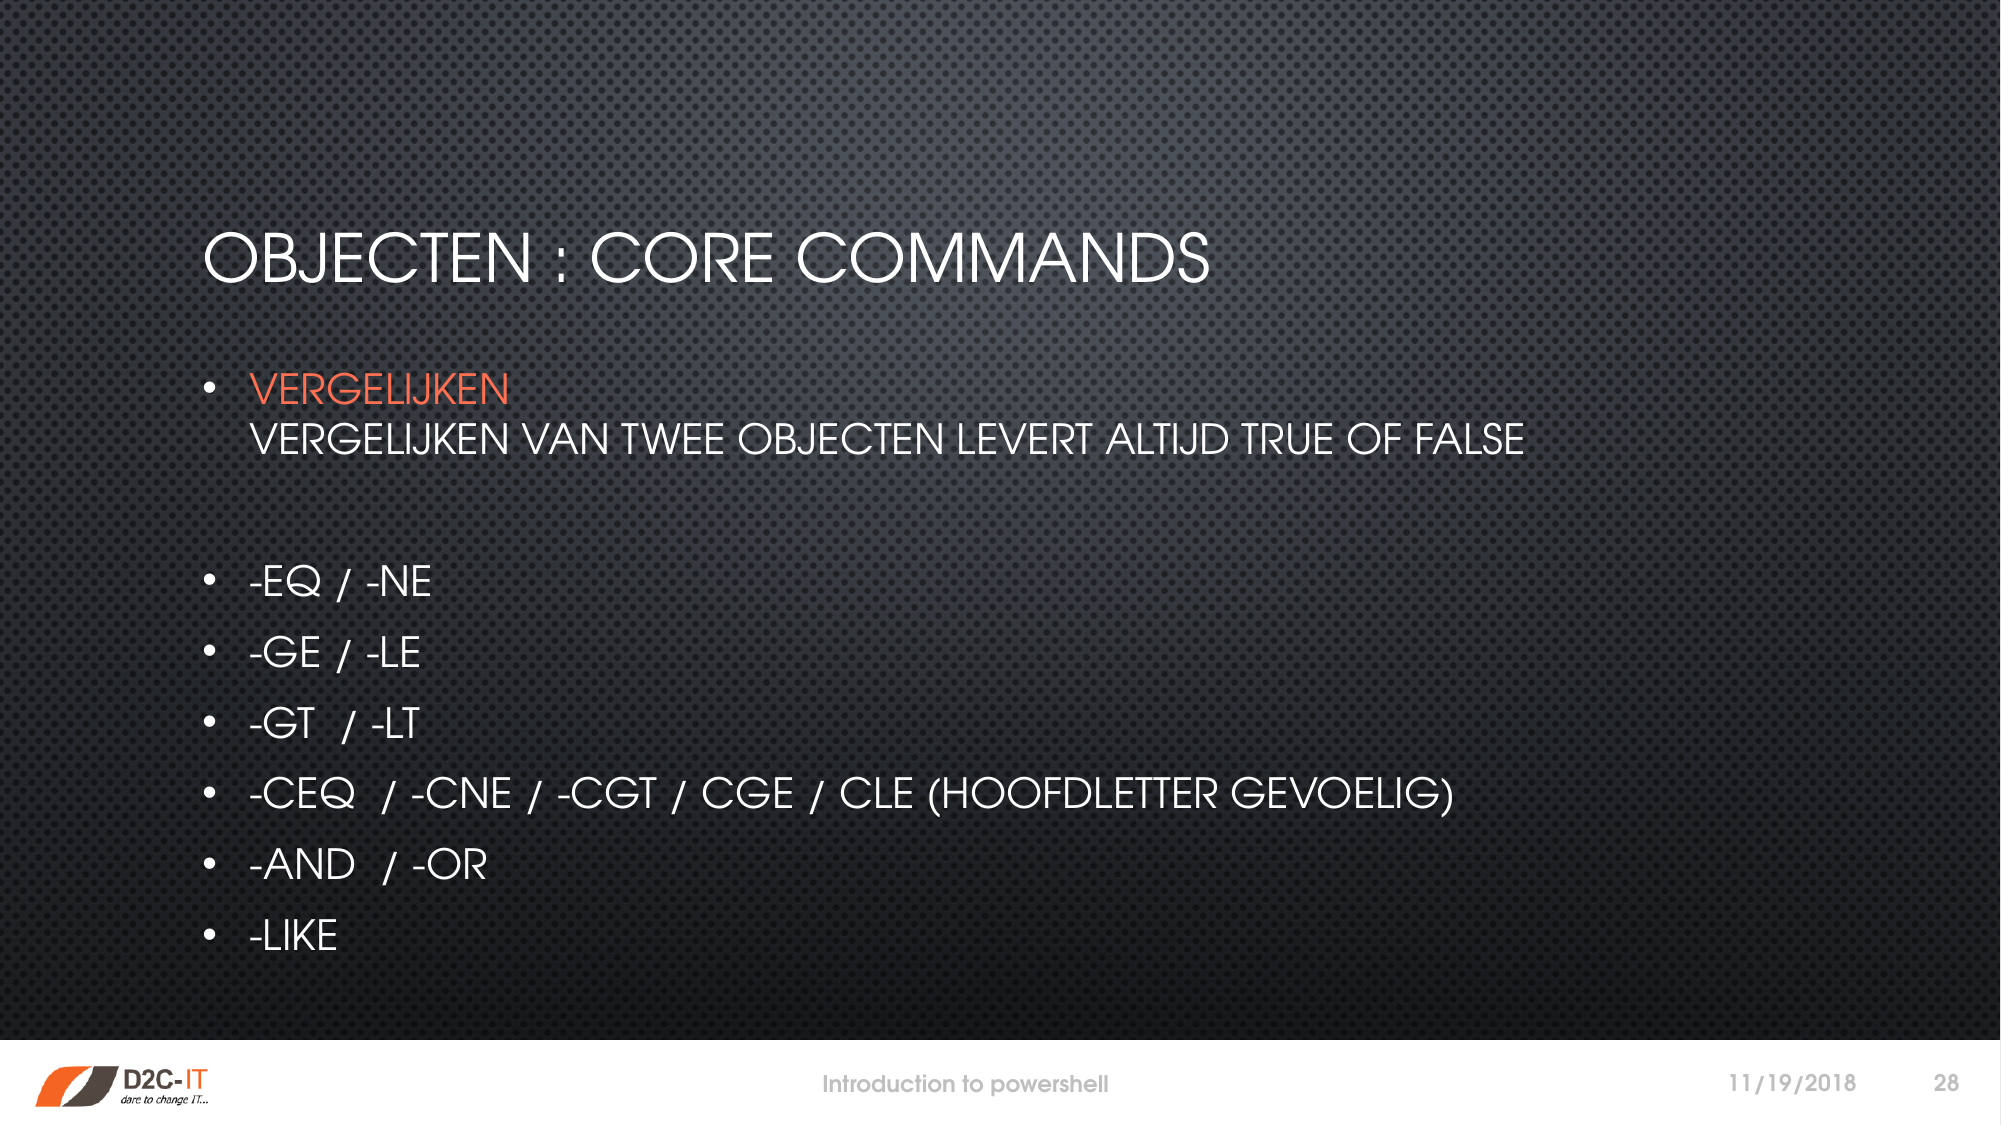

# Objecten : core commands
Vergelijken
Vergelijken van twee objecten levert altijd True of False

-eq / -ne
-ge / -le
-gt  / -lt
-ceq  / -cne / -cgt / cge / cle (Hoofdletter gevoelig)
-and  / -or
-like

11/19/2018
28
Introduction to powershell